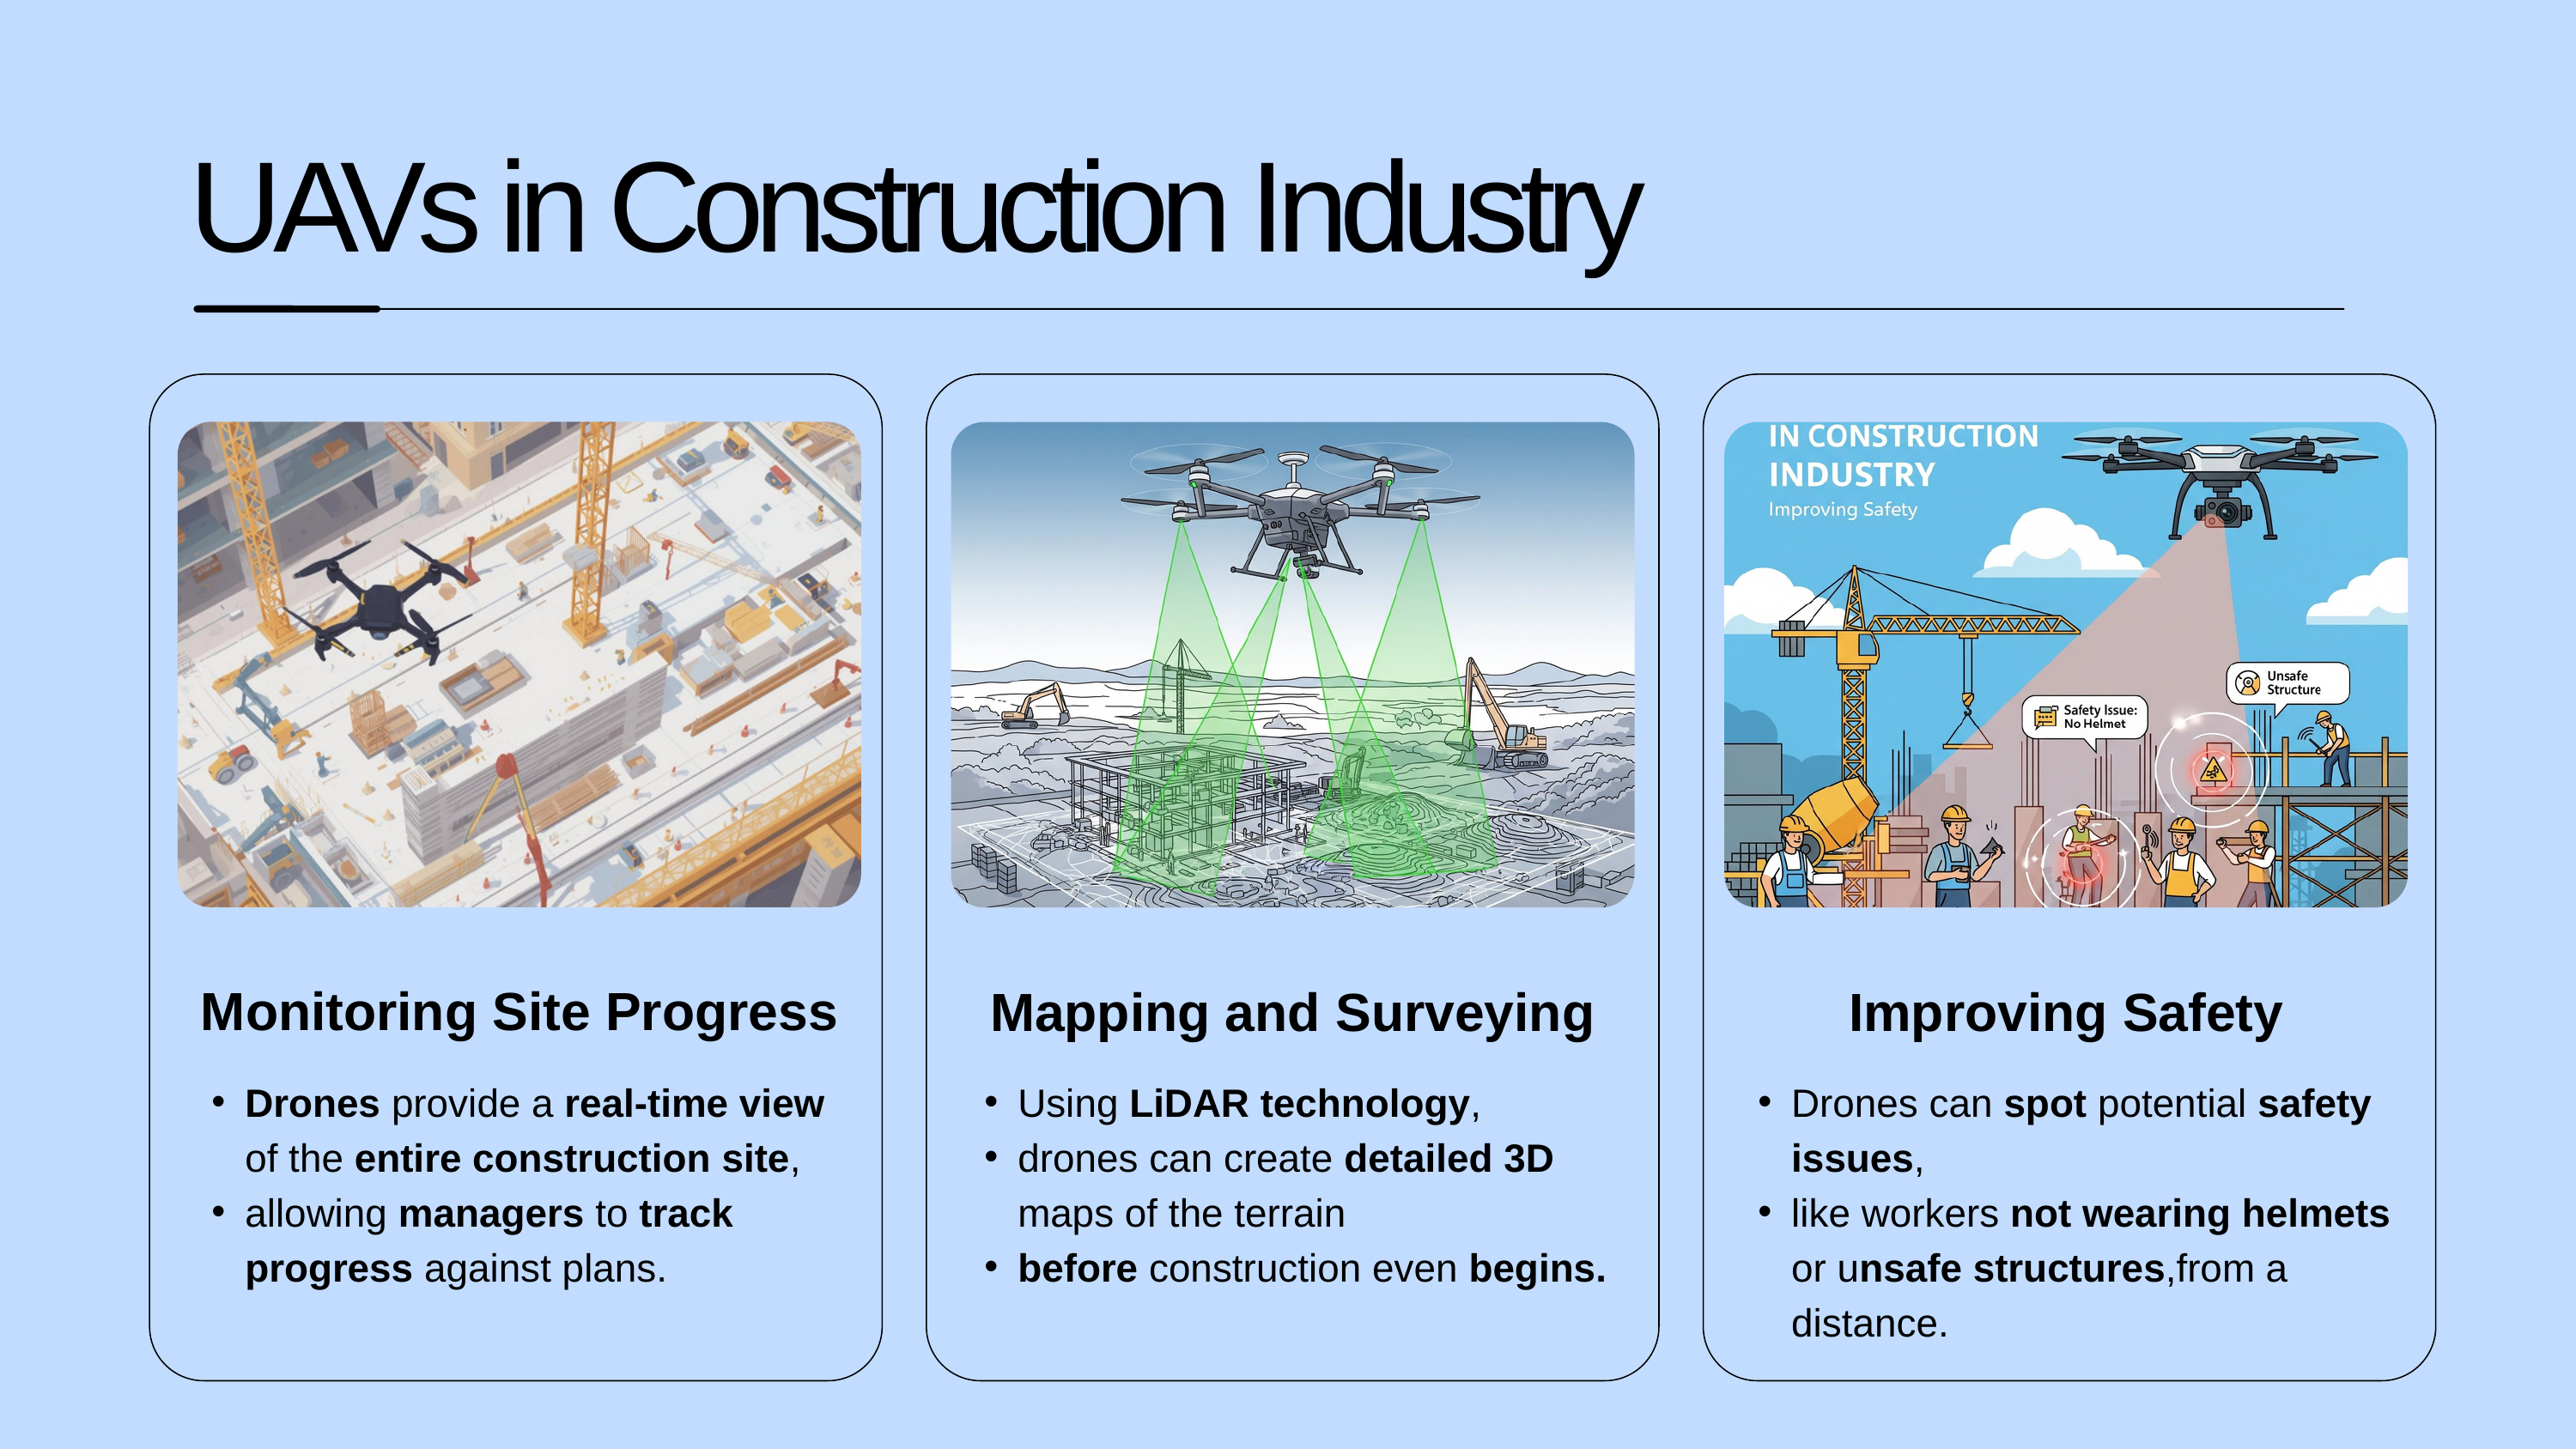

UAVs in Construction Industry

Monitoring Site Progress
Drones provide a real-time view of the entire construction site,
allowing managers to track progress against plans.

Mapping and Surveying
Using LiDAR technology,
drones can create detailed 3D maps of the terrain
before construction even begins.

Improving Safety
Drones can spot potential safety issues,
like workers not wearing helmets or unsafe structures,from a distance.